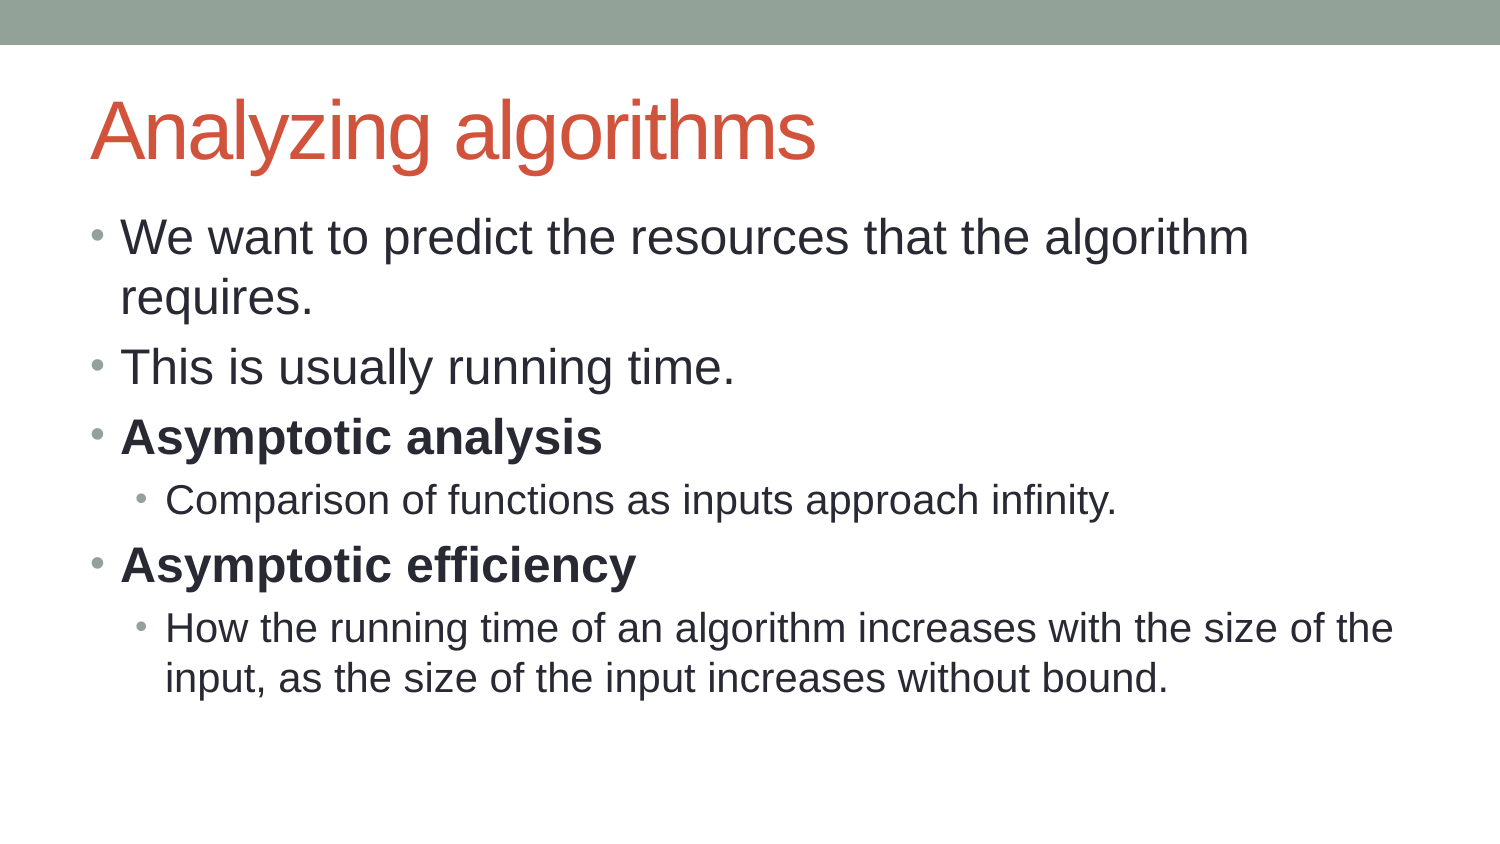

# Analyzing algorithms
We want to predict the resources that the algorithm requires.
This is usually running time.
Asymptotic analysis
Comparison of functions as inputs approach infinity.
Asymptotic efficiency
How the running time of an algorithm increases with the size of the input, as the size of the input increases without bound.